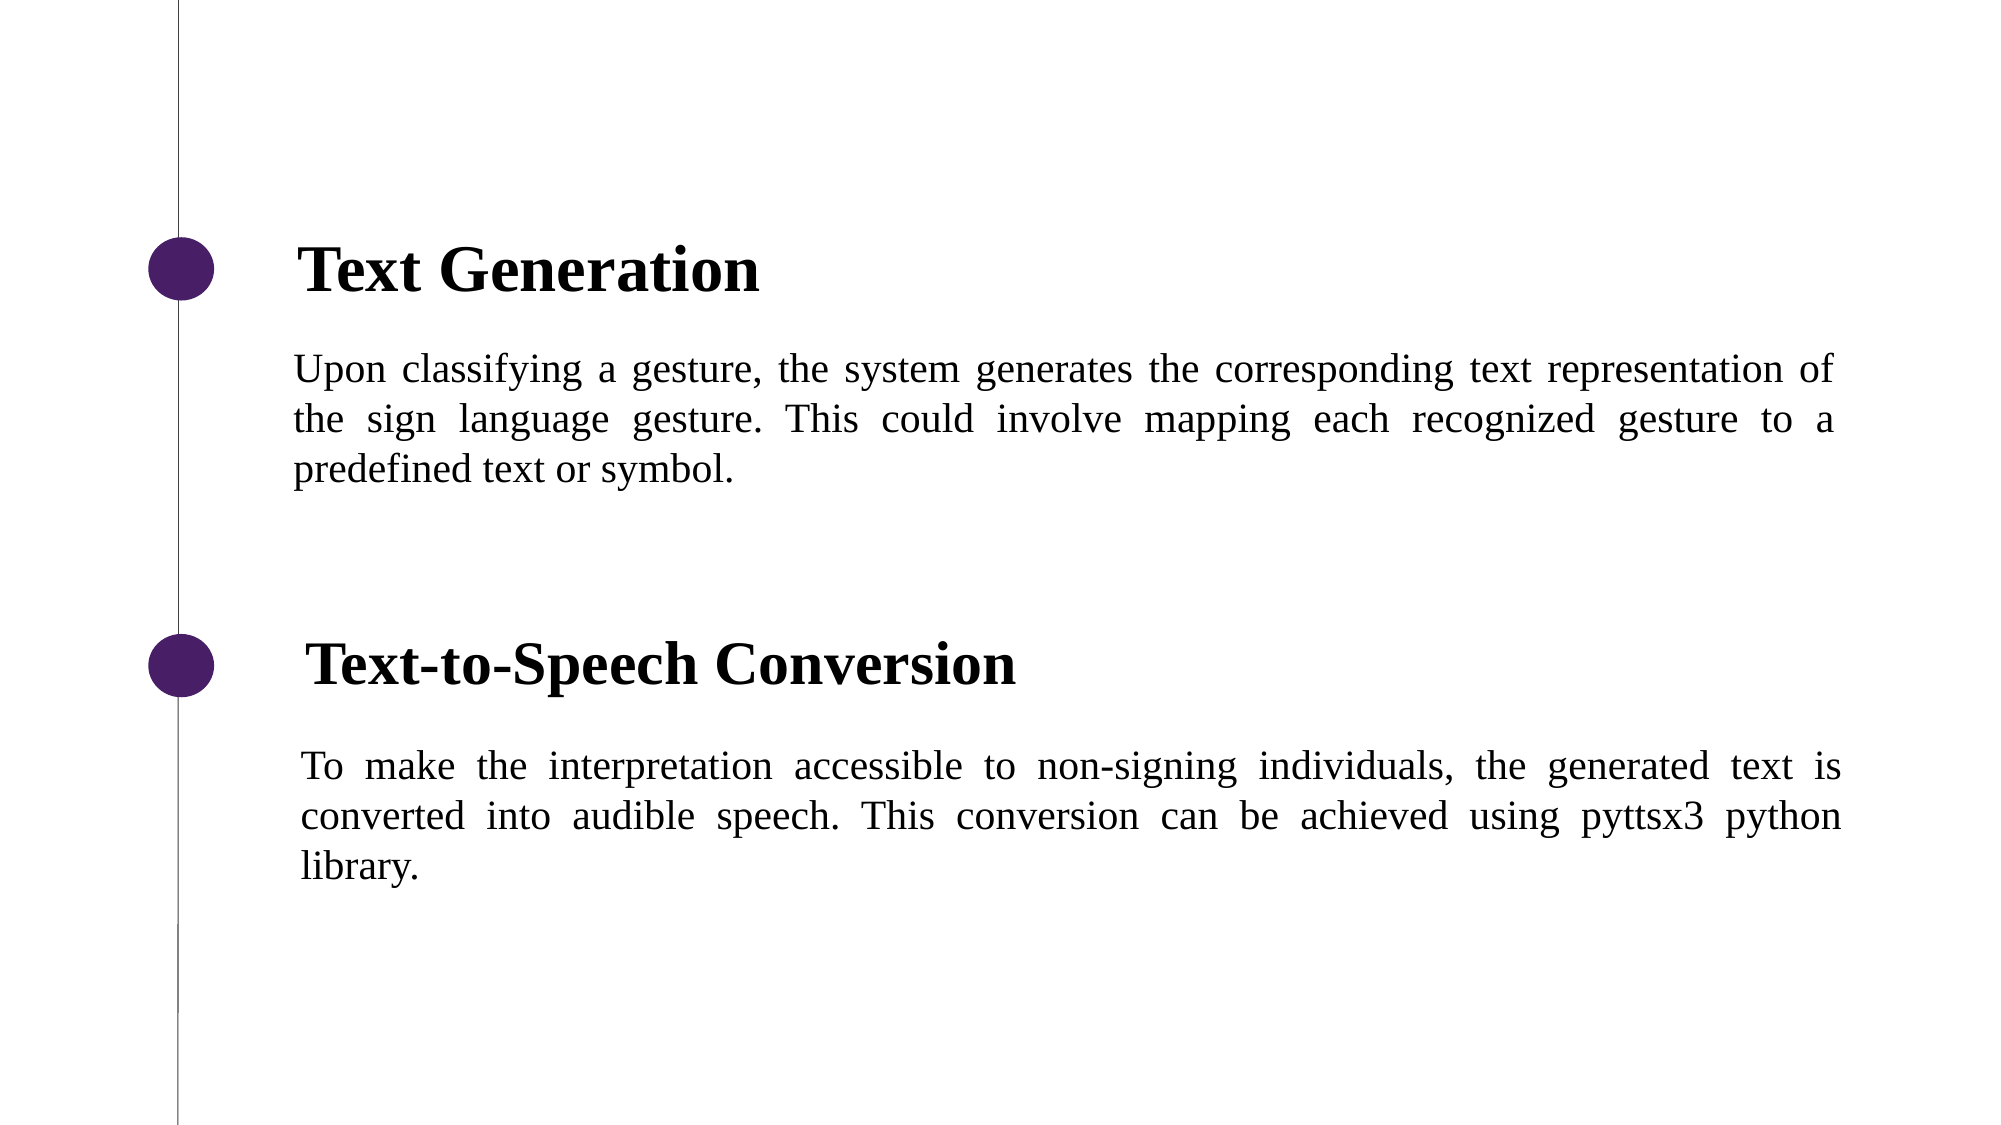

# Working
Input Acquisition

The system initiates by capturing input exclusively through the webcam. This live feed serves as the primary source of data for the project.
Hand Gesture Detection

The system utilizes computer vision techniques supported by libraries like OpenCV and Media Pipe to detect and track hand gestures in real-time. This process involves identifying where the hands are located, how they move, and their shape within the video frames.
Feature Extraction

Subsequently, Media pipe's hand detection model generates hand landmarks, comprising key points on the hand. These landmarks serve as the basis for extracting relevant features, such as the positions of specific points on the hand, the overall shape of the hand, or the trajectory of hand movements.
Gesture Classification

A Random Forest classifier is used to analyze the extracted features. Trained on a dataset of sign language gestures, the Random Forest classifier is proficient in discerning and categorizing various gestures based on the distinctive features extracted from the hand landmarks.
Text Generation

Upon classifying a gesture, the system generates the corresponding text representation of the sign language gesture. This could involve mapping each recognized gesture to a predefined text or symbol.
Text-to-Speech Conversion

To make the interpretation accessible to non-signing individuals, the generated text is converted into audible speech. This conversion can be achieved using pyttsx3 python library.
Text Generation
Output Presentation

Upon classifying a gesture, the system generates the corresponding text representation of the sign language gesture. This could involve mapping each recognized gesture to a predefined text or symbol.
The translated text and/or synthesized speech are presented to the user through a graphical user interface. This could include displaying the translated text on a screen or playing the synthesized speech through speakers or headphones.
Text-to-Speech Conversion
Continuous Operation

To make the interpretation accessible to non-signing individuals, the generated text is converted into audible speech. This conversion can be achieved using pyttsx3.
The system operates continuously, processing new input frames, detecting gestures, translating them into text, and presenting the results to the user in real-time.